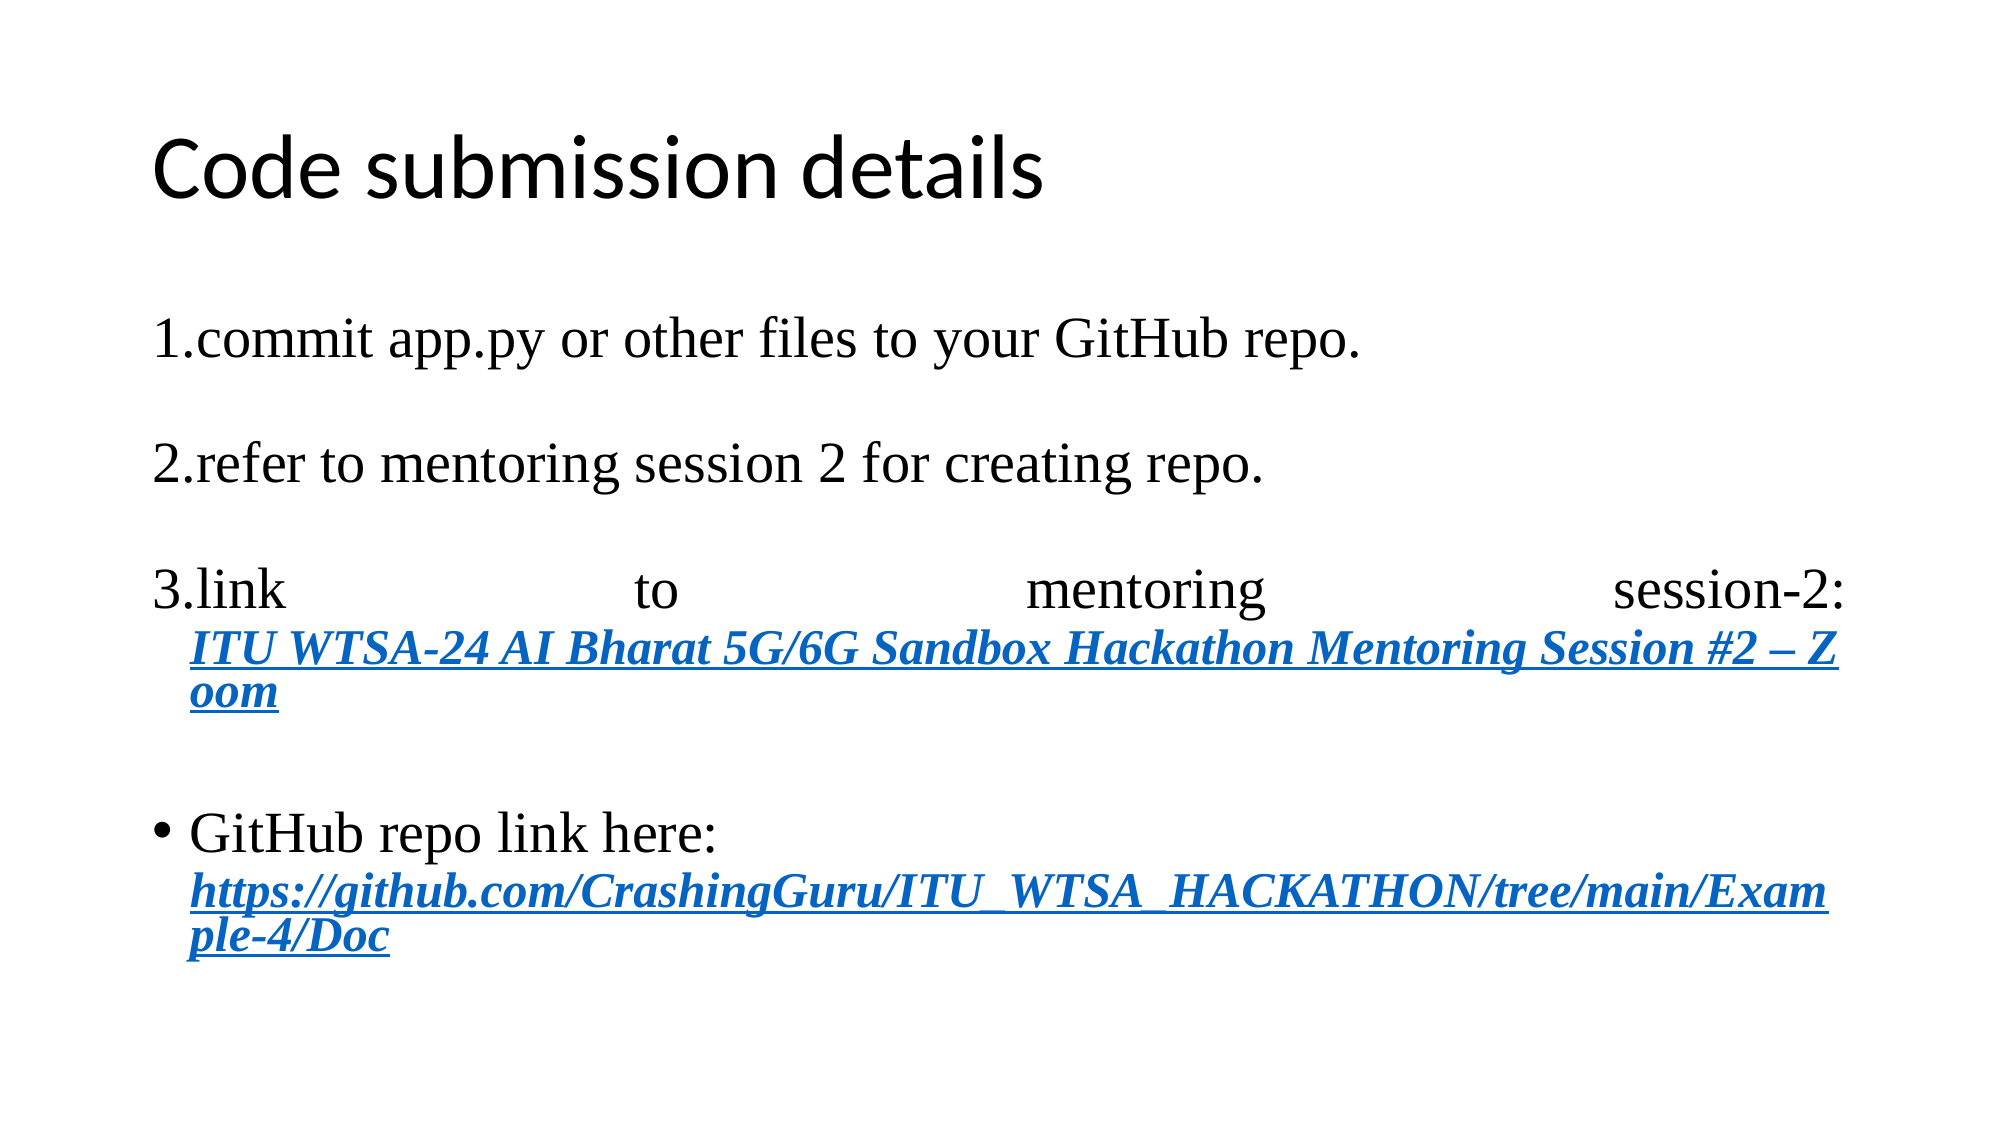

# Code submission details
commit app.py or other files to your GitHub repo.

refer to mentoring session 2 for creating repo.

link to mentoring session-2: ITU WTSA-24 AI Bharat 5G/6G Sandbox Hackathon Mentoring Session #2 – Zoom

GitHub repo link here: https://github.com/CrashingGuru/ITU_WTSA_HACKATHON/tree/main/Example-4/Doc